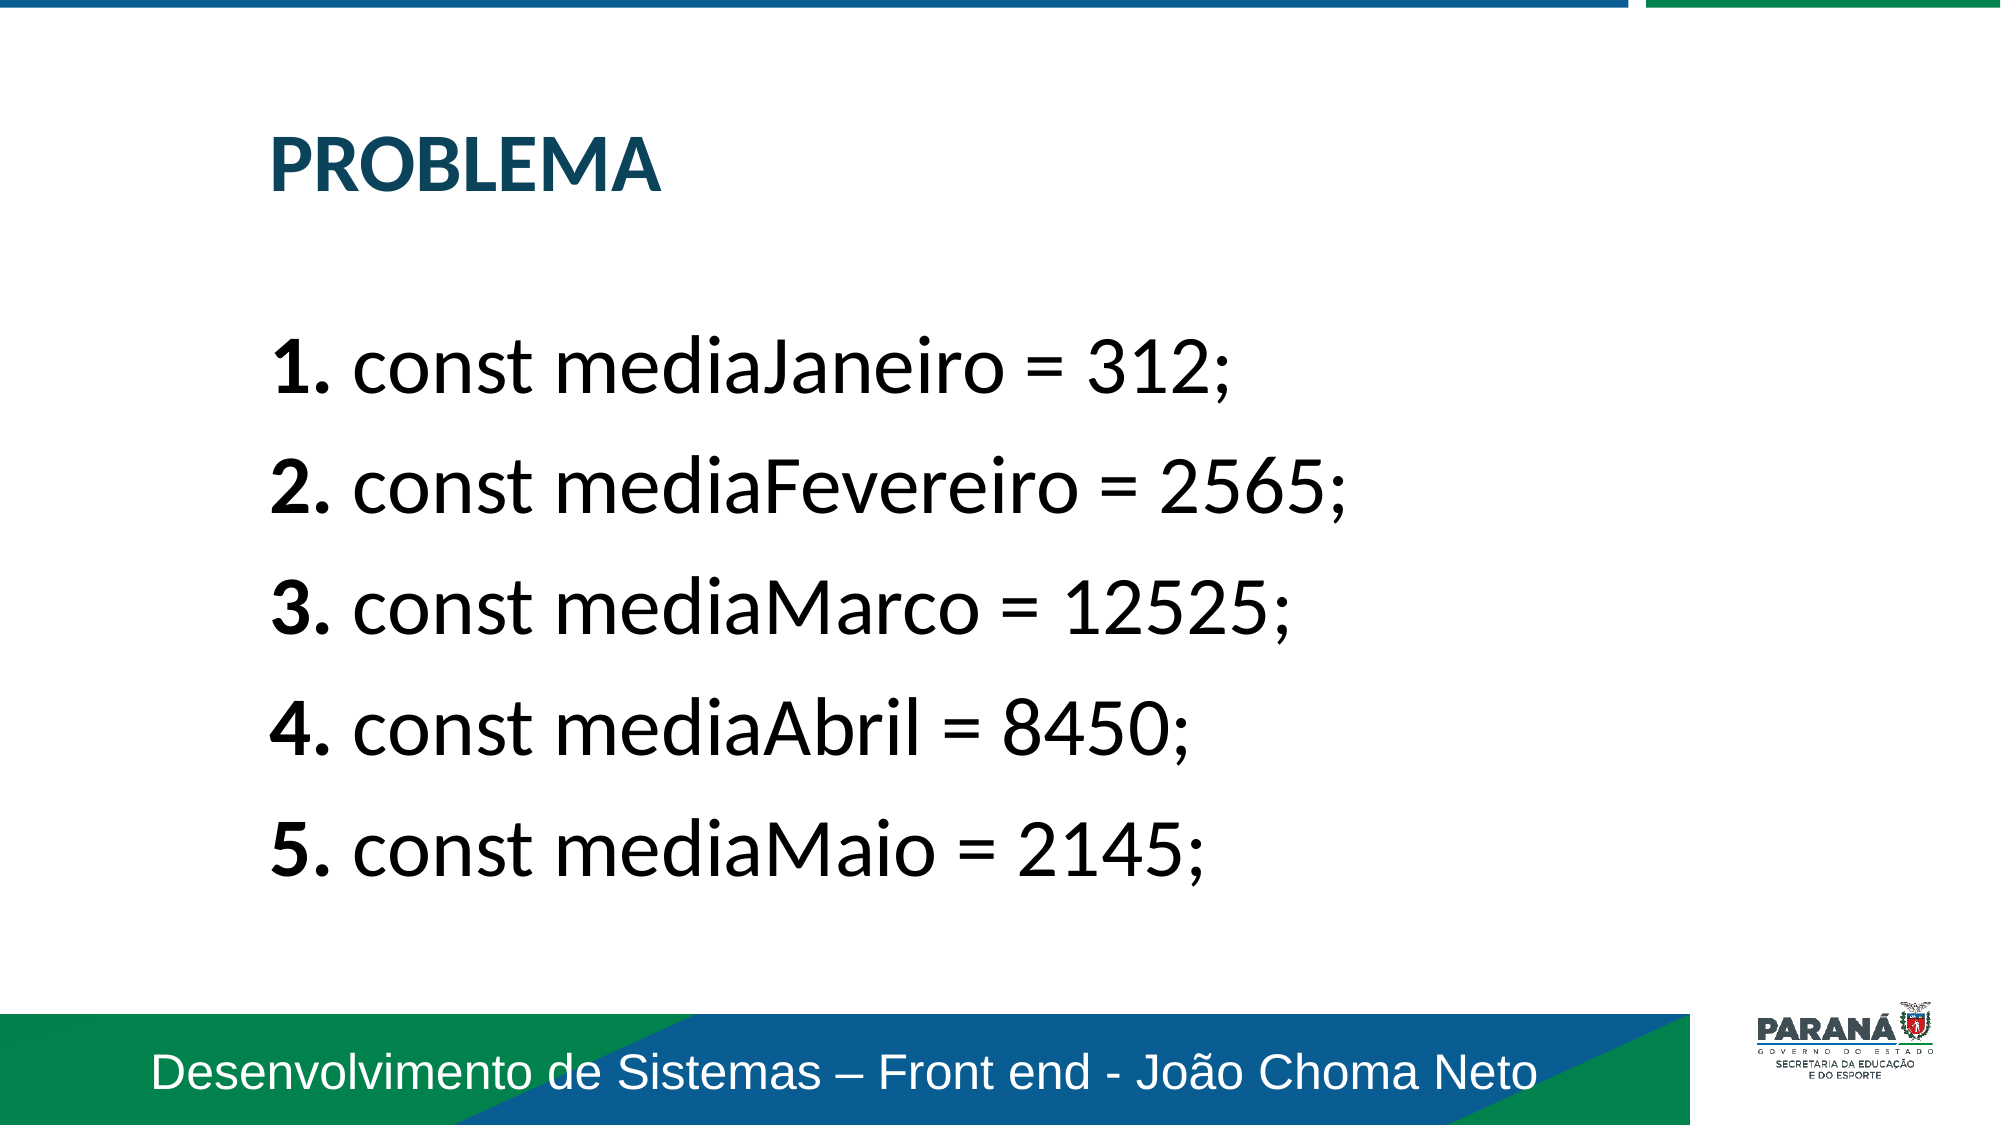

PROBLEMA
1. const mediaJaneiro = 312;
2. const mediaFevereiro = 2565;
3. const mediaMarco = 12525;
4. const mediaAbril = 8450;
5. const mediaMaio = 2145;